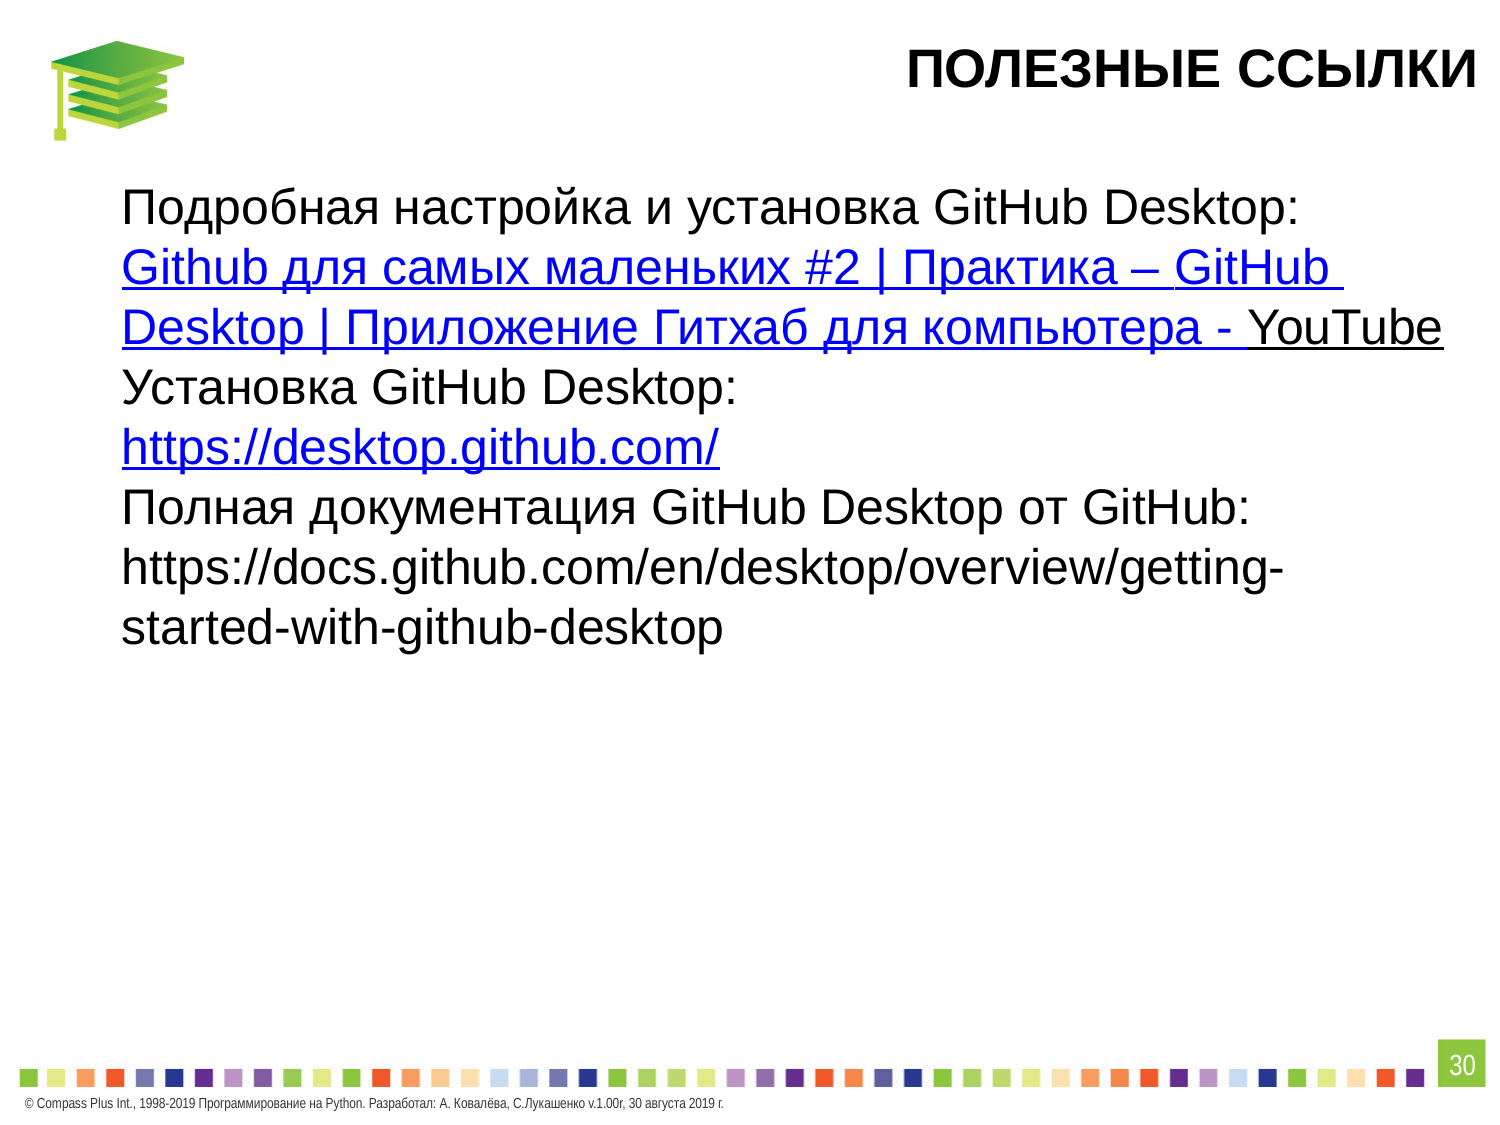

# ПОЛЕЗНЫЕ ССЫЛКИ
Подробная настройка и установка GitHub Desktop:
Github для самых маленьких #2 | Практика – GitHub Desktop | Приложение Гитхаб для компьютера - YouTube
Установка GitHub Desktop:
https://desktop.github.com/
Полная документация GitHub Desktop от GitHub:
https://docs.github.com/en/desktop/overview/getting-started-with-github-desktop